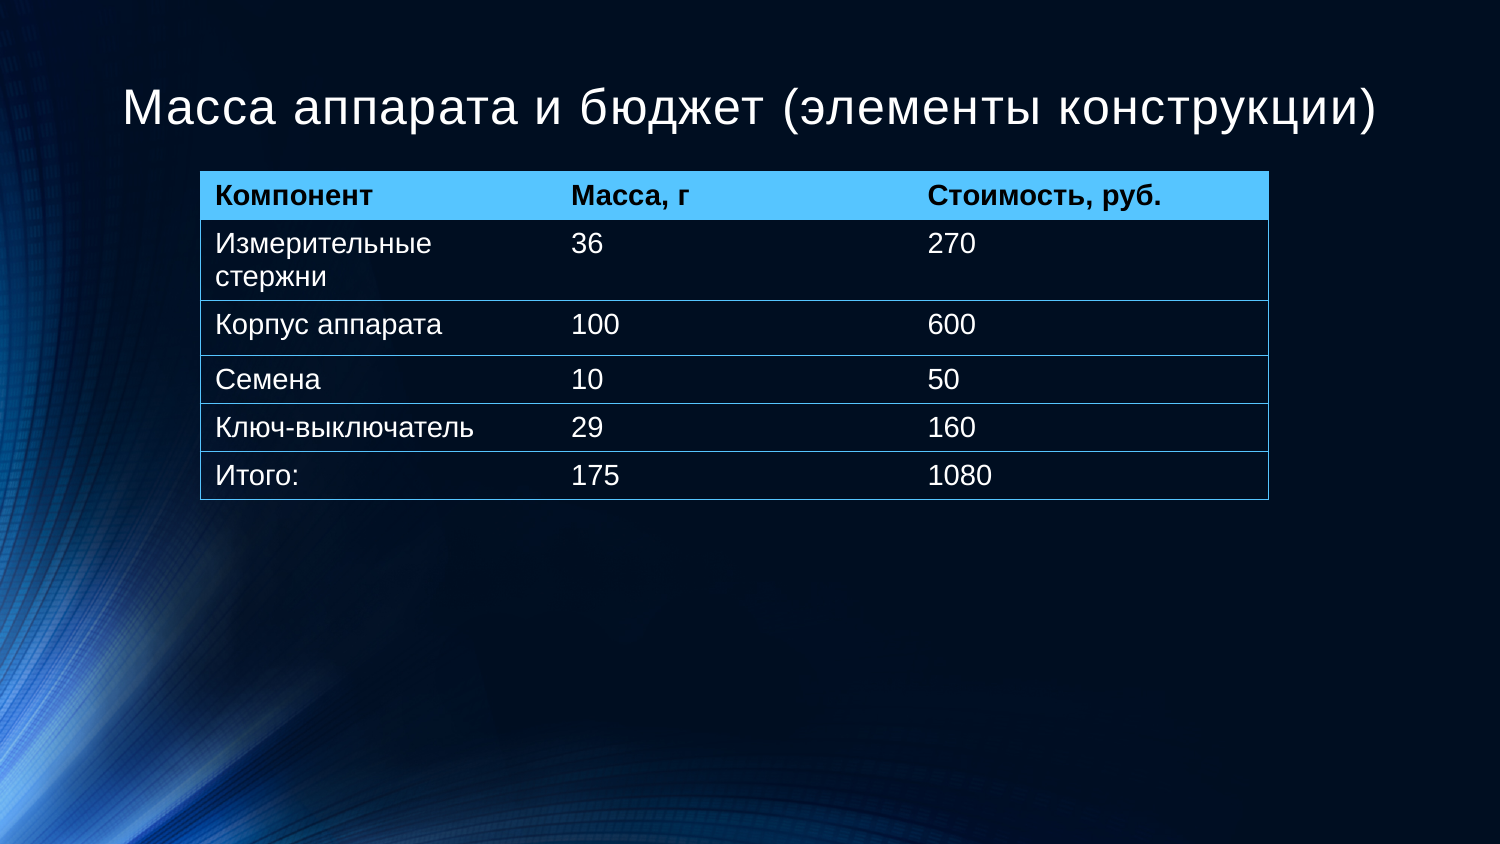

# Масса аппарата и бюджет (элементы конструкции)
| Компонент | Масса, г | Стоимость, руб. |
| --- | --- | --- |
| Измерительные стержни | 36 | 270 |
| Корпус аппарата | 100 | 600 |
| Семена | 10 | 50 |
| Ключ-выключатель | 29 | 160 |
| Итого: | 175 | 1080 |